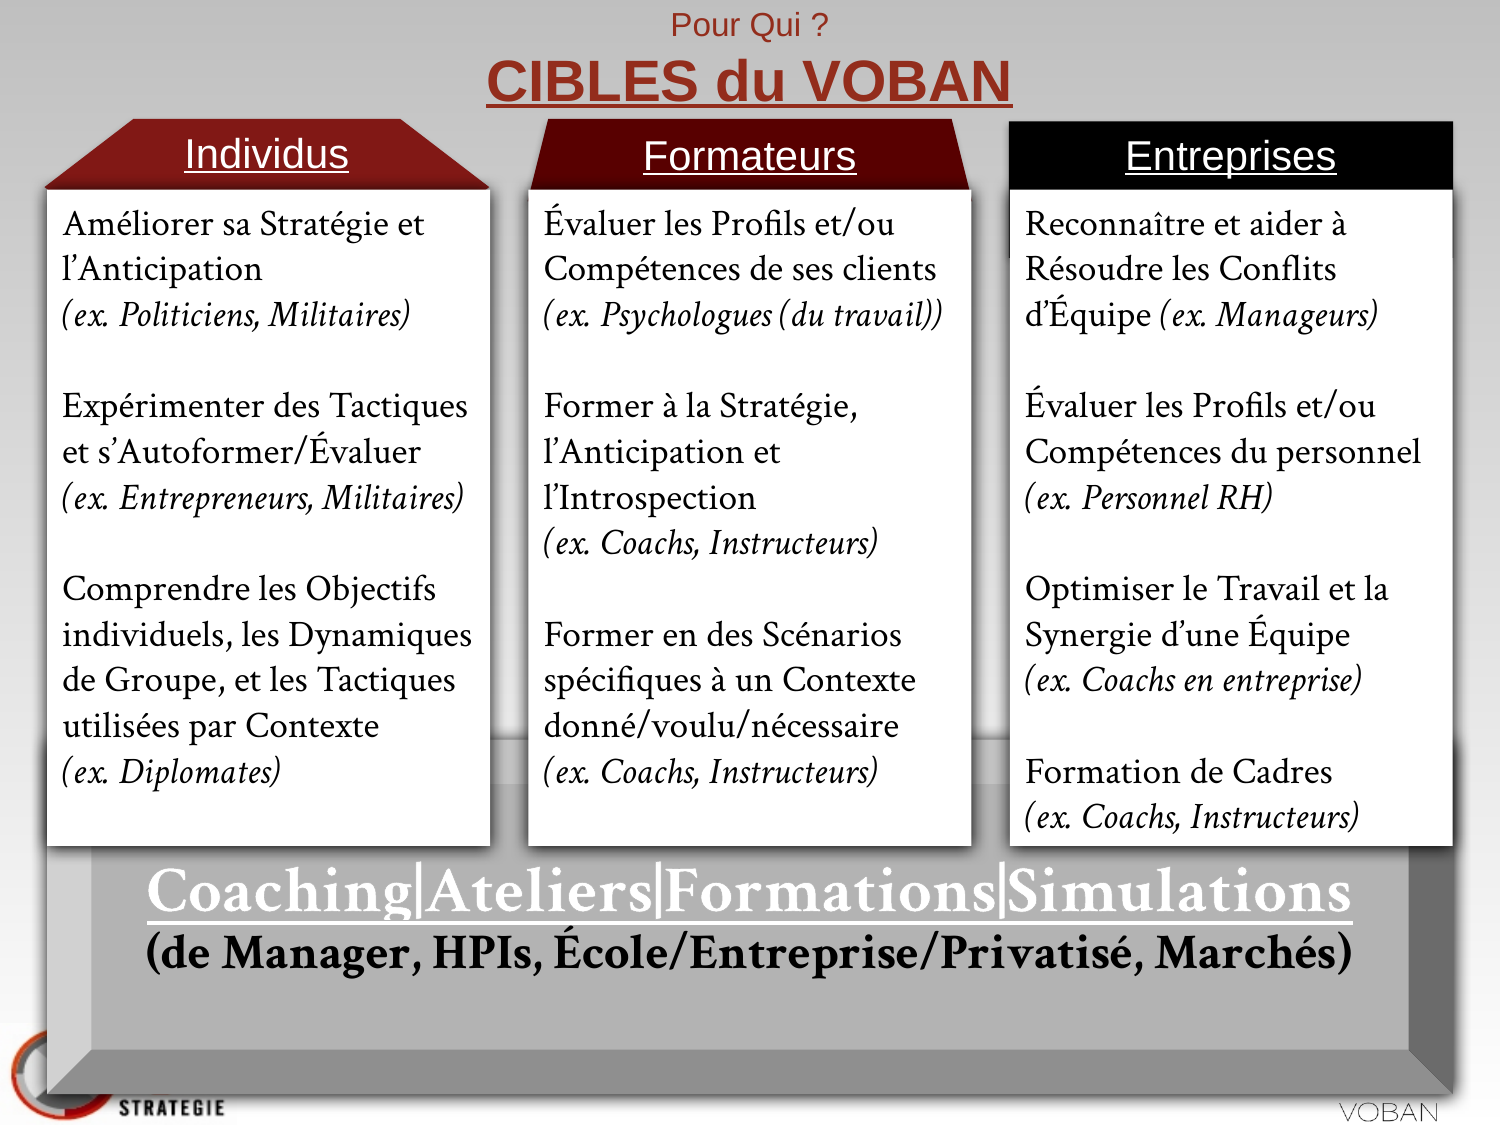

# Pour Qui ? CIBLES du VOBAN
Individus
Formateurs
Entreprises
Améliorer sa Stratégie et l’Anticipation
(ex. Politiciens, Militaires)

Expérimenter des Tactiques et s’Autoformer/Évaluer
(ex. Entrepreneurs, Militaires)

Comprendre les Objectifs individuels, les Dynamiques de Groupe, et les Tactiques utilisées par Contexte
(ex. Diplomates)

Évaluer les Profils et/ou Compétences de ses clients
(ex. Psychologues (du travail))

Former à la Stratégie, l’Anticipation et l’Introspection
(ex. Coachs, Instructeurs)

Former en des Scénarios spécifiques à un Contexte donné/voulu/nécessaire
(ex. Coachs, Instructeurs)

Reconnaître et aider à Résoudre les Conflits d’Équipe (ex. Manageurs)

Évaluer les Profils et/ou Compétences du personnel
(ex. Personnel RH)

Optimiser le Travail et la Synergie d’une Équipe
(ex. Coachs en entreprise)

Formation de Cadres
(ex. Coachs, Instructeurs)
Coaching|Ateliers|Formations|Simulations
(de Manager, HPIs, École/Entreprise/Privatisé, Marchés)